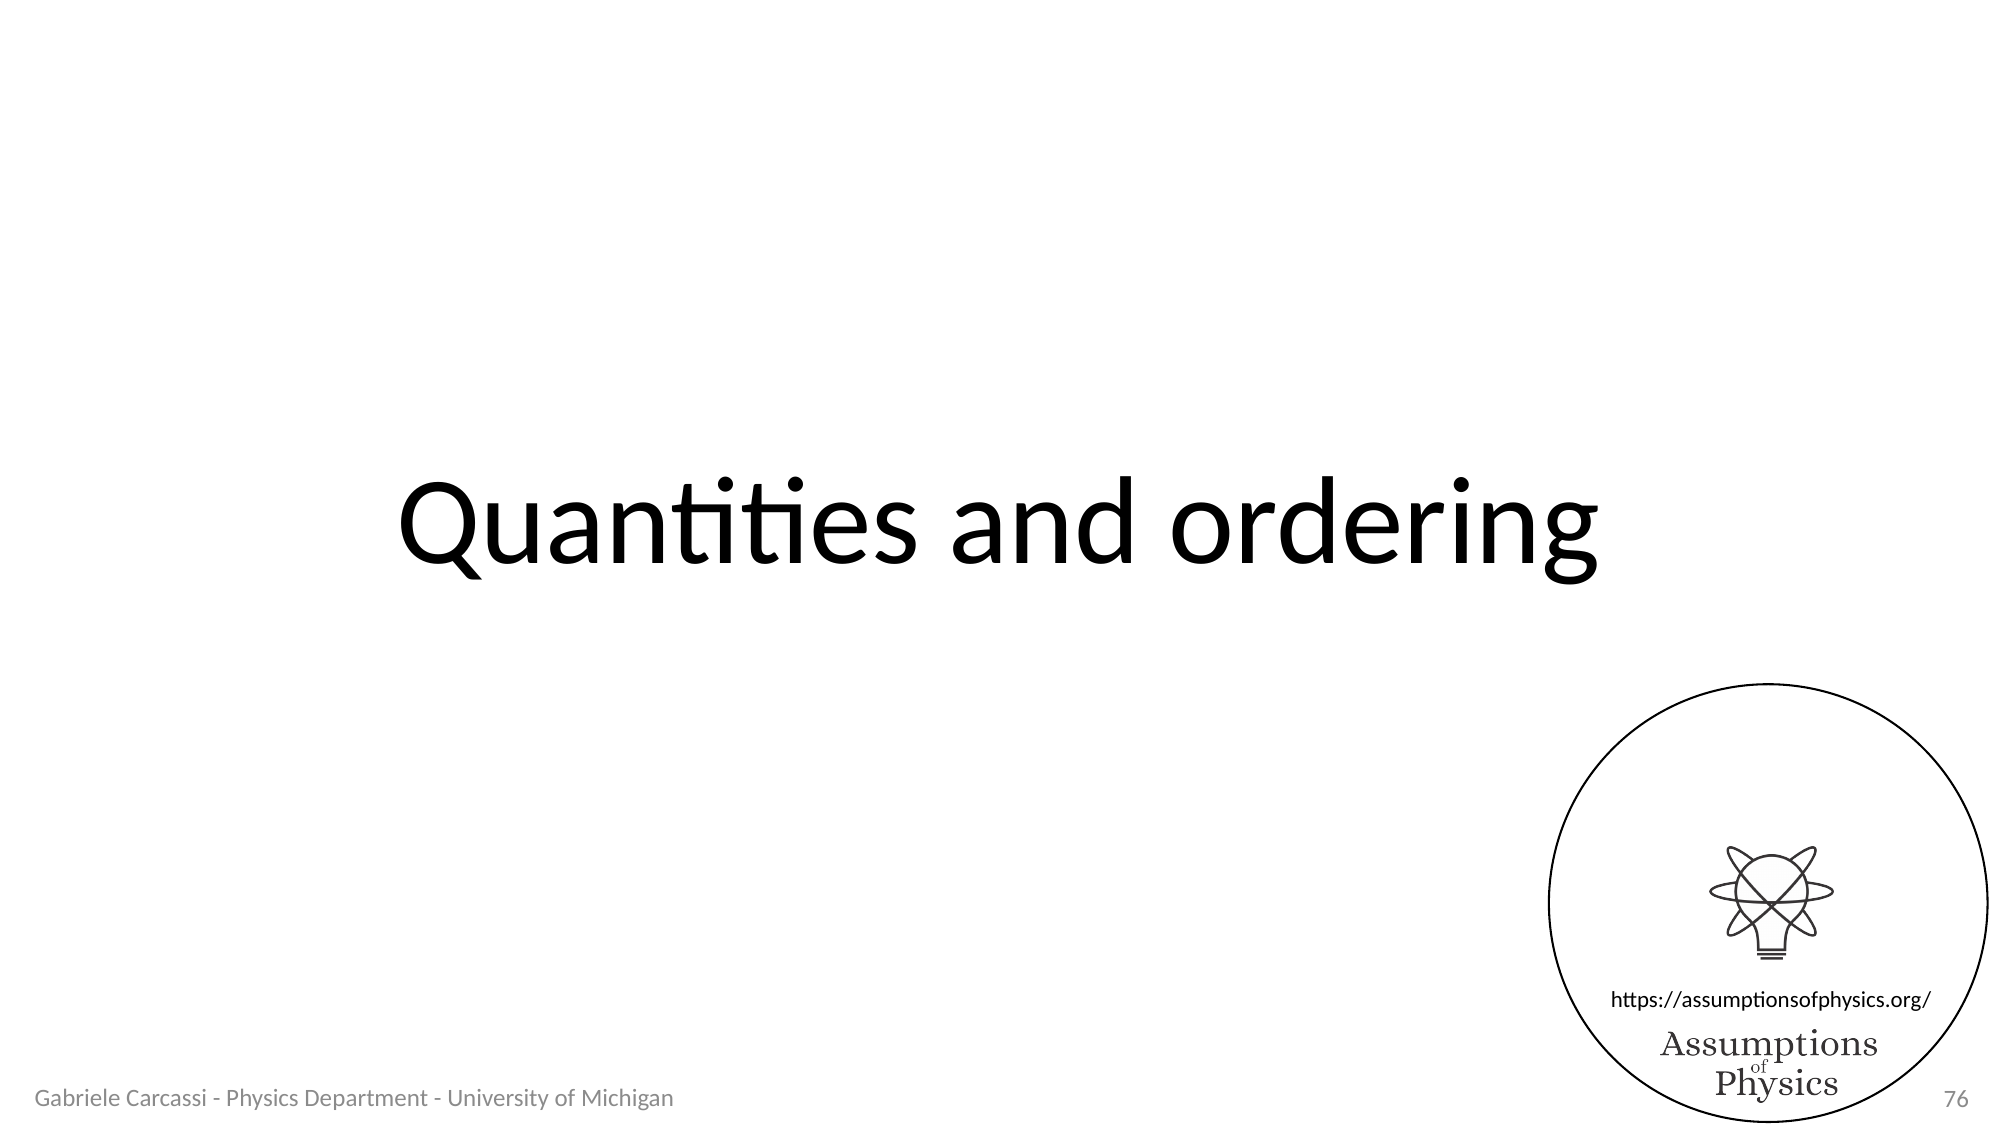

# Quantities and ordering

Gabriele Carcassi - Physics Department - University of Michigan
76